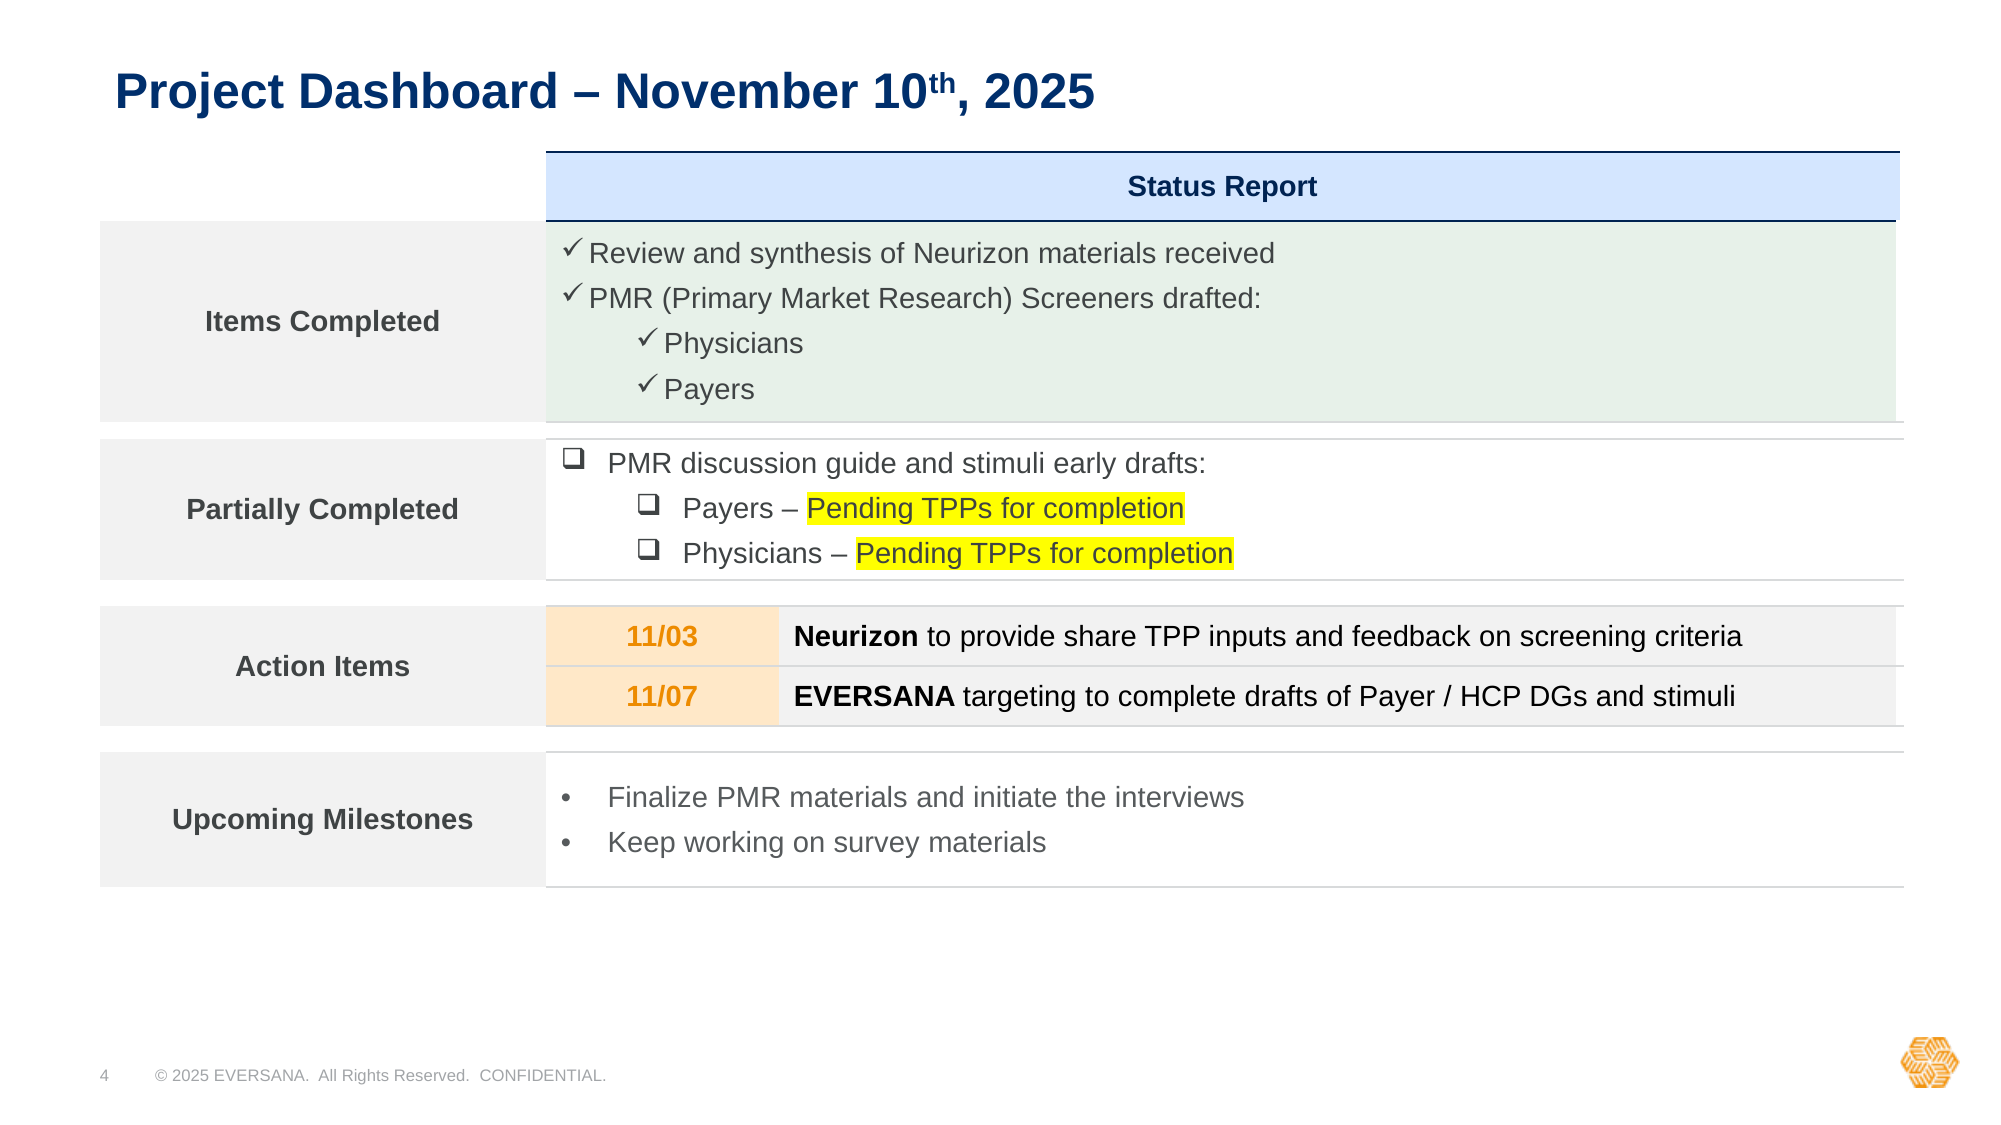

# Project Dashboard – November 10th, 2025
|  | Status Report |  |
| --- | --- | --- |
| Items Completed | Review and synthesis of Neurizon materials received PMR (Primary Market Research) Screeners drafted: Physicians Payers |  |
|  |  |  |
| Partially Completed | PMR discussion guide and stimuli early drafts: Payers – Pending TPPs for completion Physicians – Pending TPPs for completion |  |
|  |  |  |
| Action Items | 11/03 | Neurizon to provide share TPP inputs and feedback on screening criteria |
|  | 11/07 | EVERSANA targeting to complete drafts of Payer / HCP DGs and stimuli |
|  |  |  |
| Upcoming Milestones | Finalize PMR materials and initiate the interviews Keep working on survey materials |  |